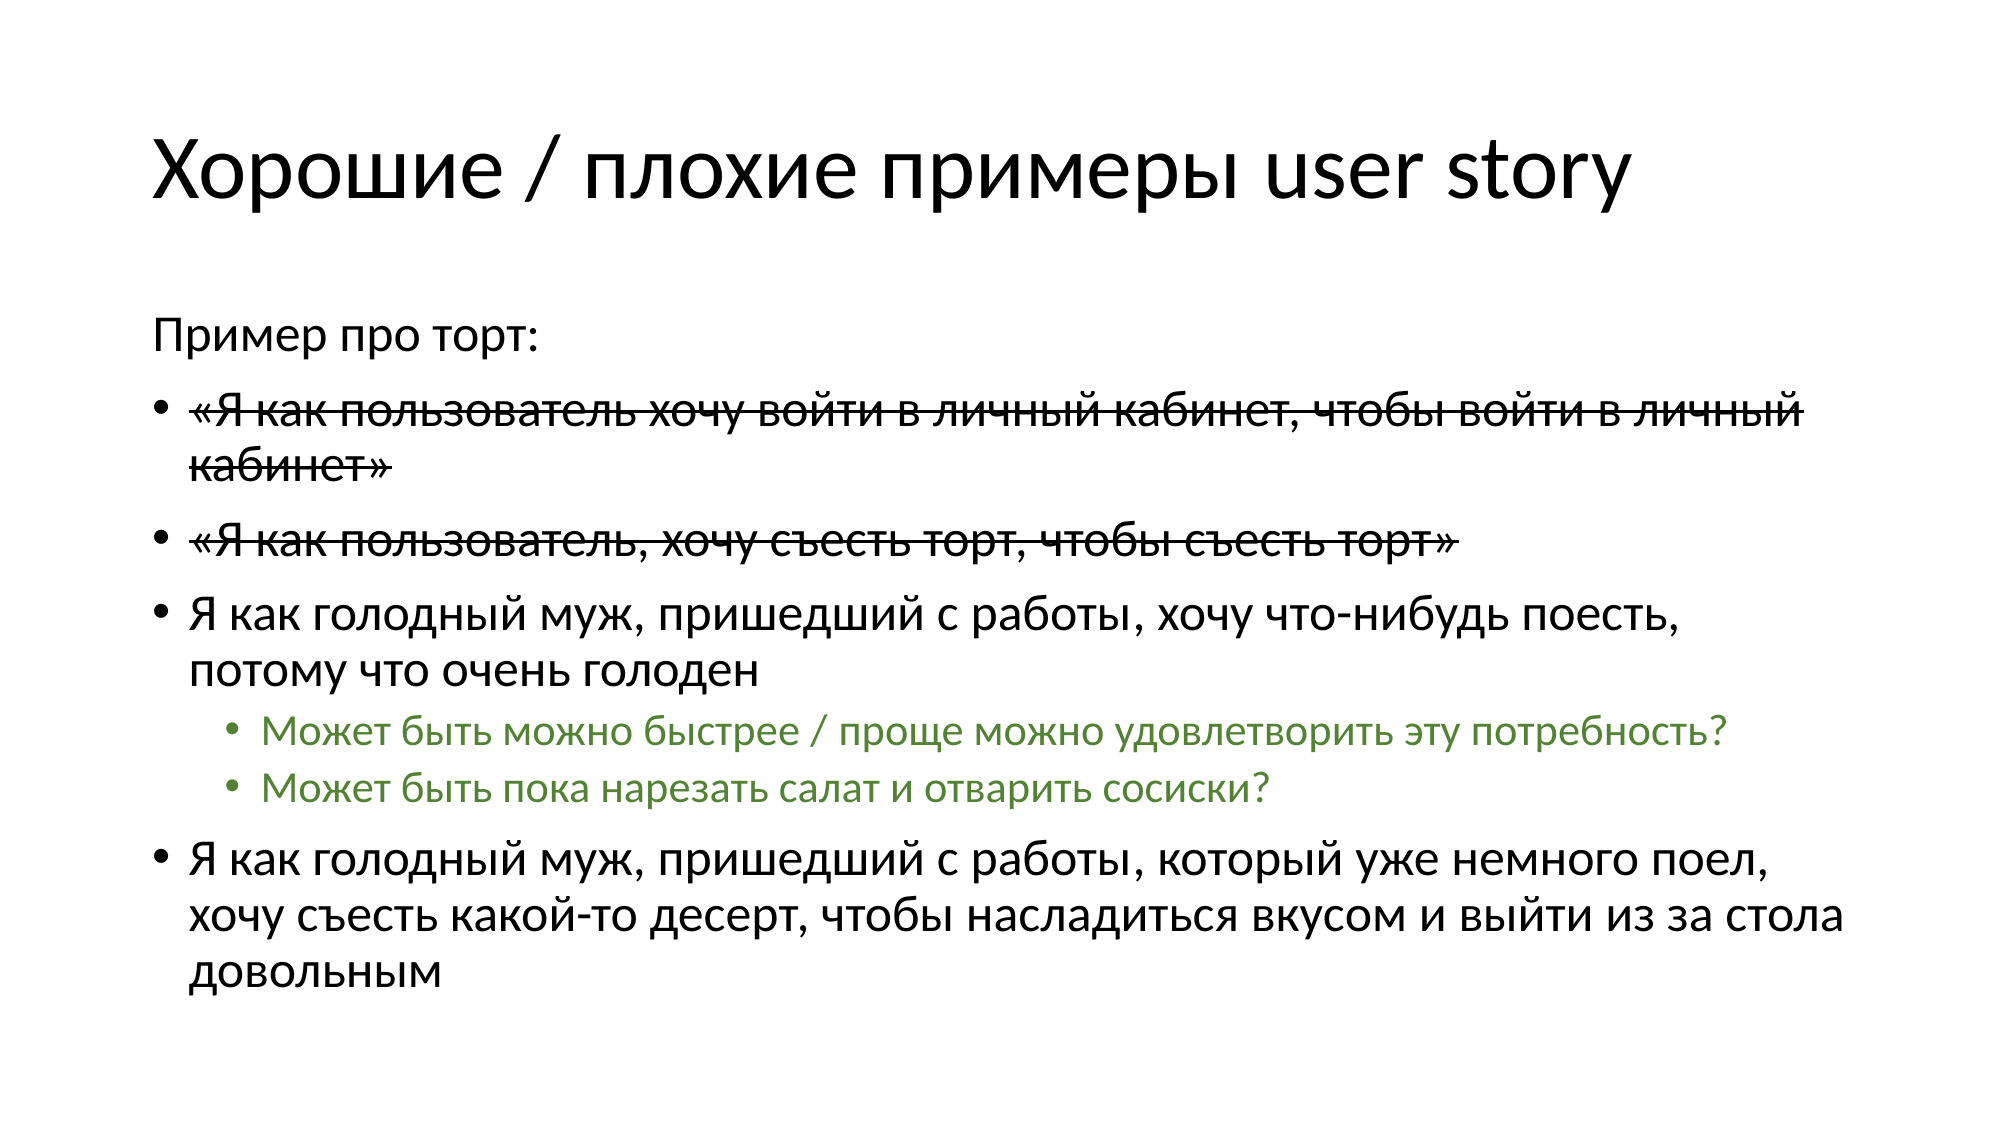

# Хорошие / плохие примеры user story
Пример про торт:
«Я как пользователь хочу войти в личный кабинет, чтобы войти в личный кабинет»
«Я как пользователь, хочу съесть торт, чтобы съесть торт»
Я как голодный муж, пришедший с работы, хочу что-нибудь поесть, потому что очень голоден
Может быть можно быстрее / проще можно удовлетворить эту потребность?
Может быть пока нарезать салат и отварить сосиски?
Я как голодный муж, пришедший с работы, который уже немного поел, хочу съесть какой-то десерт, чтобы насладиться вкусом и выйти из за стола довольным